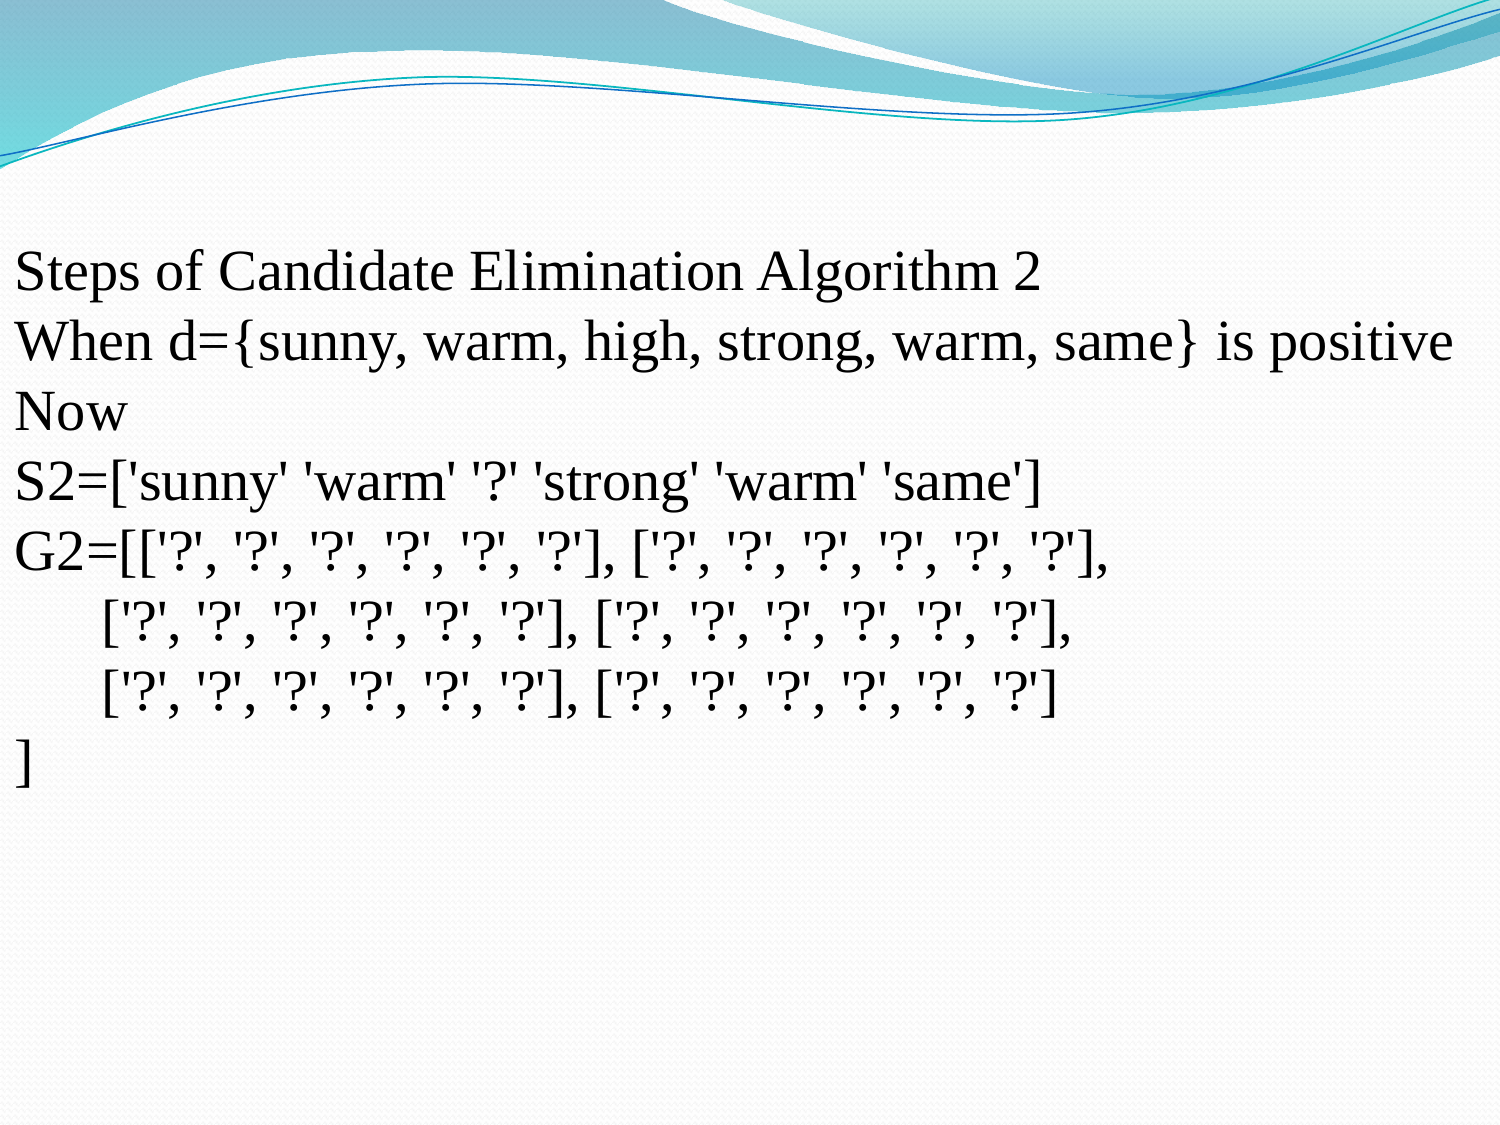

Steps of Candidate Elimination Algorithm 2
When d={sunny, warm, high, strong, warm, same} is positive
Now
S2=['sunny' 'warm' '?' 'strong' 'warm' 'same']
G2=[['?', '?', '?', '?', '?', '?'], ['?', '?', '?', '?', '?', '?'],
      ['?', '?', '?', '?', '?', '?'], ['?', '?', '?', '?', '?', '?'],
      ['?', '?', '?', '?', '?', '?'], ['?', '?', '?', '?', '?', '?']
]